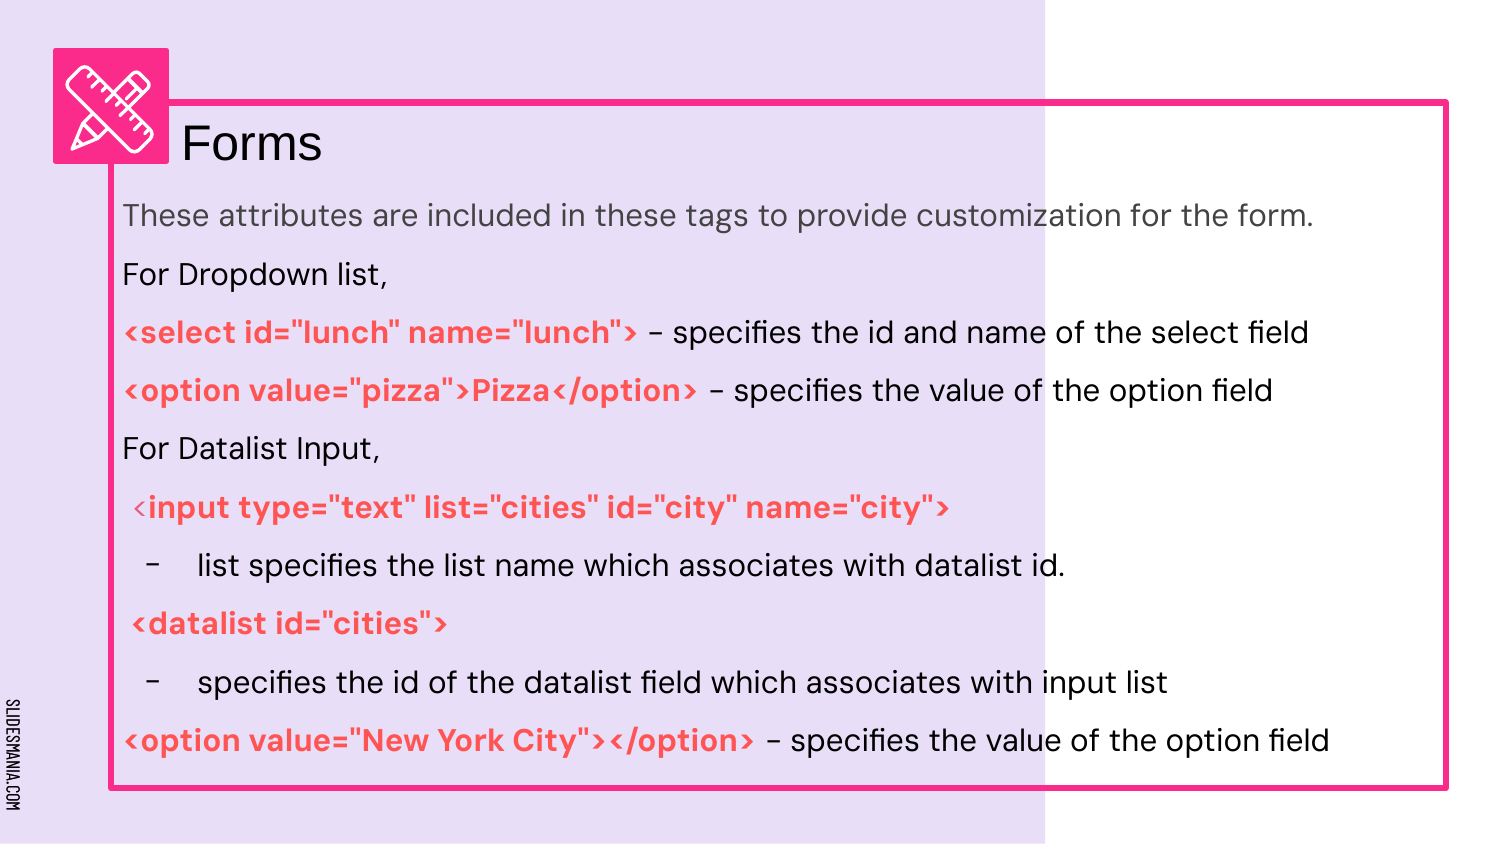

# Forms
These attributes are included in these tags to provide customization for the form.
For Dropdown list,
<select id="lunch" name="lunch"> - specifies the id and name of the select field
<option value="pizza">Pizza</option> - specifies the value of the option field
For Datalist Input,
 <input type="text" list="cities" id="city" name="city">
list specifies the list name which associates with datalist id.
 <datalist id="cities">
specifies the id of the datalist field which associates with input list
<option value="New York City"></option> - specifies the value of the option field